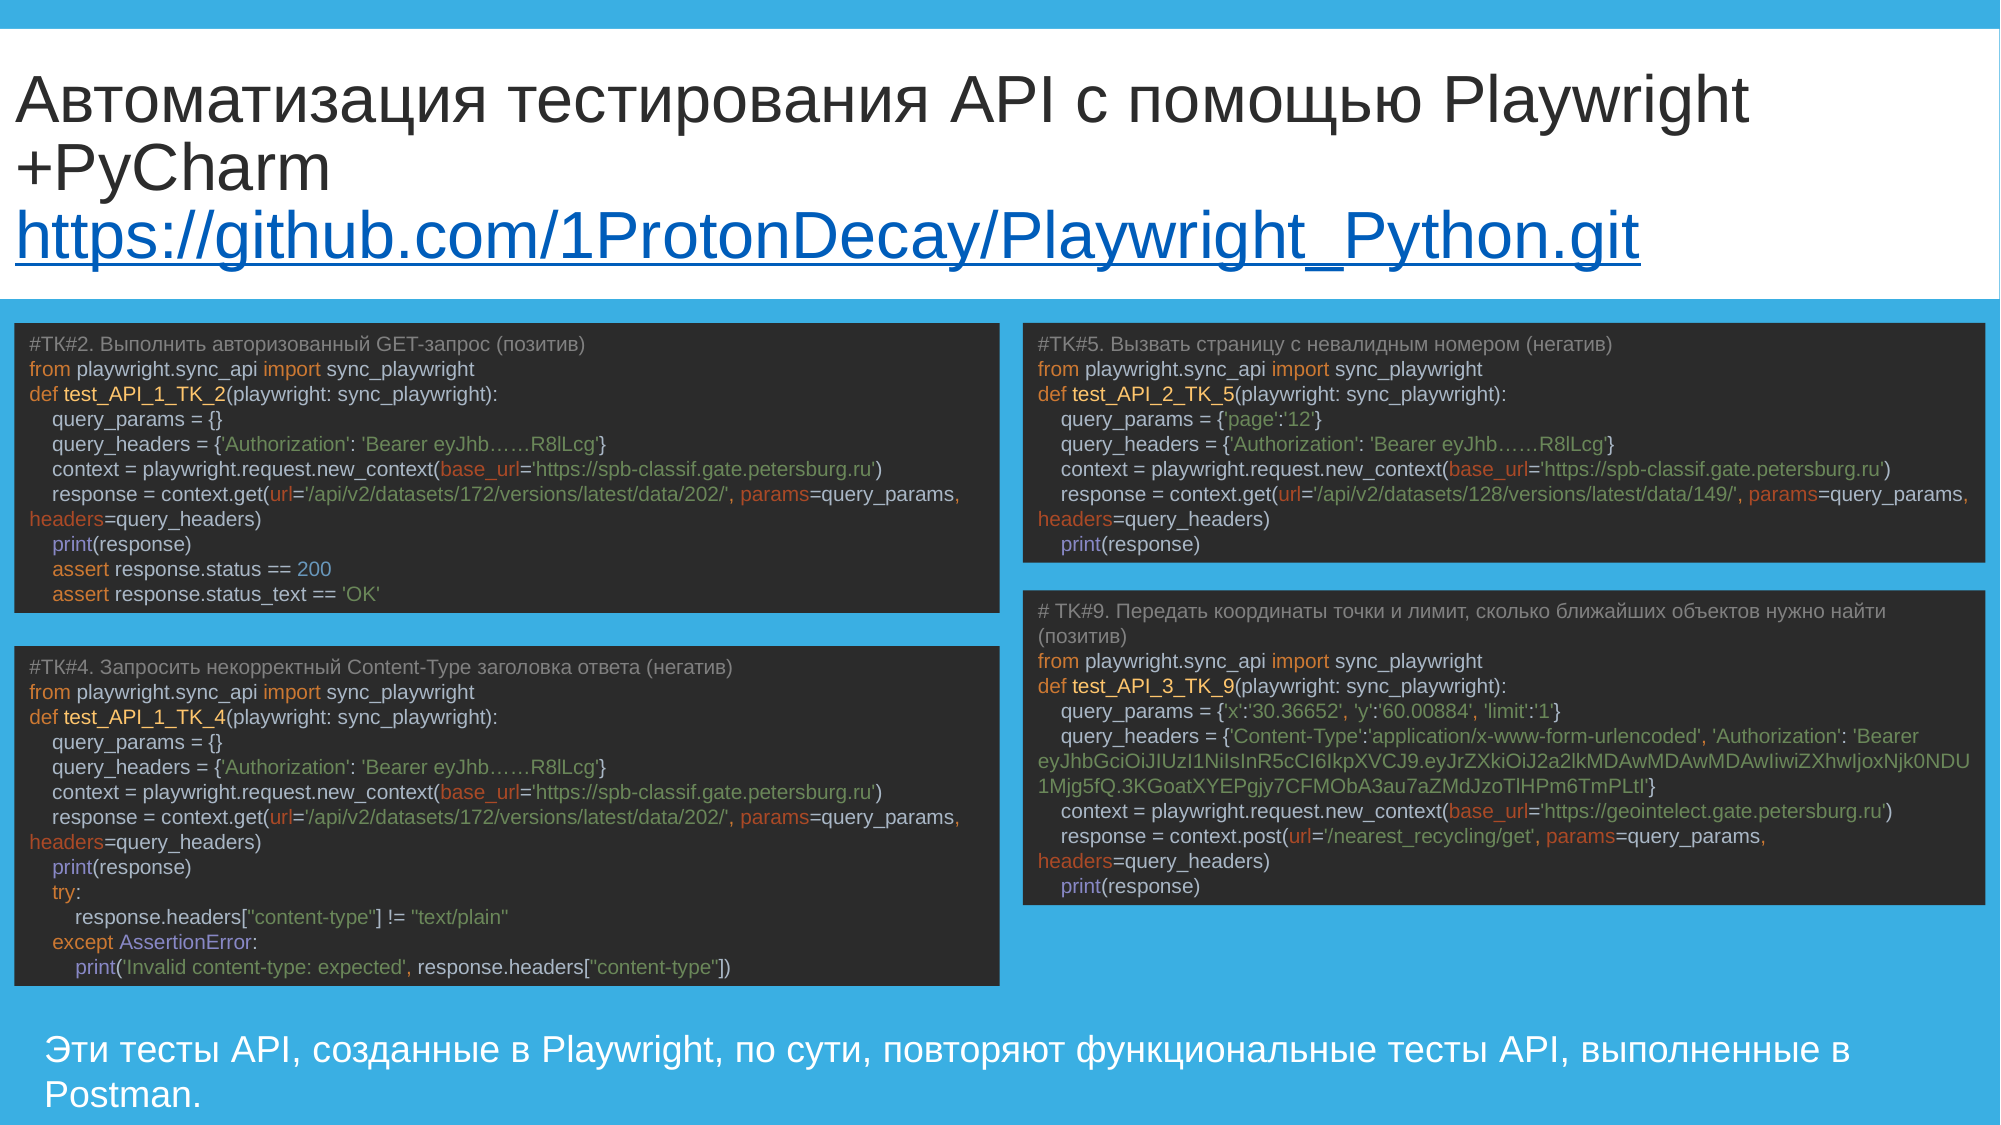

# Автоматизация тестирования API с помощью Playwright +PyCharm https://github.com/1ProtonDecay/Playwright_Python.git
#ТК#2. Выполнить авторизованный GET-запрос (позитив)
from playwright.sync_api import sync_playwright
def test_API_1_TK_2(playwright: sync_playwright):
    query_params = {}
    query_headers = {'Authorization': 'Bearer eyJhb……R8lLcg'}
    context = playwright.request.new_context(base_url='https://spb-classif.gate.petersburg.ru')
    response = context.get(url='/api/v2/datasets/172/versions/latest/data/202/', params=query_params, headers=query_headers)
    print(response)
    assert response.status == 200
    assert response.status_text == 'OK'
#TK#5. Вызвать страницу с невалидным номером (негатив)
from playwright.sync_api import sync_playwright
def test_API_2_TK_5(playwright: sync_playwright):
    query_params = {'page':'12'}
    query_headers = {'Authorization': 'Bearer eyJhb……R8lLcg'}
    context = playwright.request.new_context(base_url='https://spb-classif.gate.petersburg.ru')
    response = context.get(url='/api/v2/datasets/128/versions/latest/data/149/', params=query_params, headers=query_headers)
    print(response)
# TK#9. Передать координаты точки и лимит, сколько ближайших объектов нужно найти (позитив) from playwright.sync_api import sync_playwright def test_API_3_TK_9(playwright: sync_playwright): query_params = {'x':'30.36652', 'y':'60.00884', 'limit':'1'} query_headers = {'Content-Type':'application/x-www-form-urlencoded', 'Authorization': 'Bearer eyJhbGciOiJIUzI1NiIsInR5cCI6IkpXVCJ9.eyJrZXkiOiJ2a2lkMDAwMDAwMDAwIiwiZXhwIjoxNjk0NDU1Mjg5fQ.3KGoatXYEPgjy7CFMObA3au7aZMdJzoTlHPm6TmPLtI'} context = playwright.request.new_context(base_url='https://geointelect.gate.petersburg.ru') response = context.post(url='/nearest_recycling/get', params=query_params, headers=query_headers) print(response)
#ТК#4. Запросить некорректный Content-Type заголовка ответа (негатив)
from playwright.sync_api import sync_playwright
def test_API_1_TK_4(playwright: sync_playwright):
    query_params = {}
    query_headers = {'Authorization': 'Bearer eyJhb……R8lLcg'}
    context = playwright.request.new_context(base_url='https://spb-classif.gate.petersburg.ru')
    response = context.get(url='/api/v2/datasets/172/versions/latest/data/202/', params=query_params, headers=query_headers)
    print(response)
    try:
        response.headers["content-type"] != "text/plain"
    except AssertionError:
        print('Invalid content-type: expected', response.headers["content-type"])
Эти тесты API, созданные в Playwright, по сути, повторяют функциональные тесты API, выполненные в Postman.